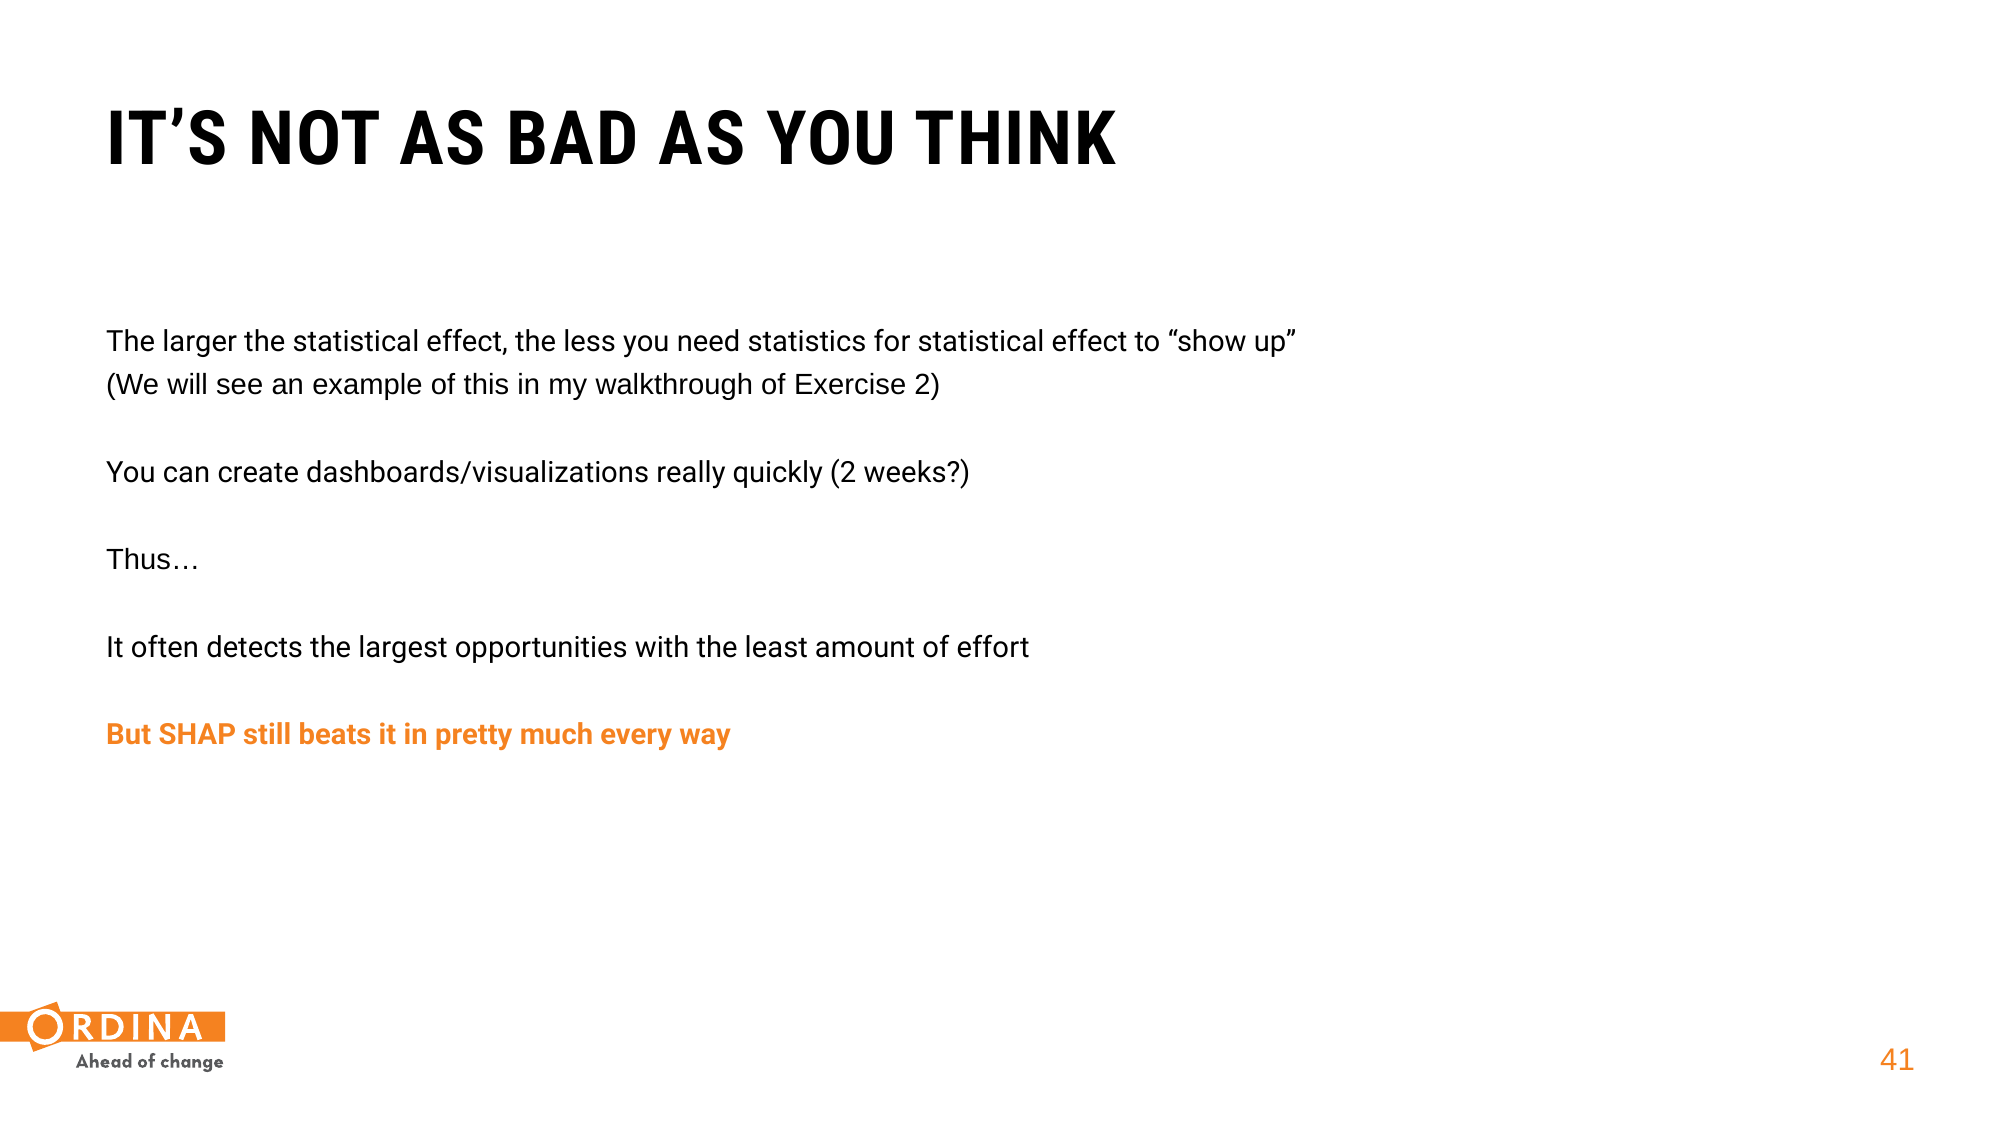

# It’s not as bad as you think

The larger the statistical effect, the less you need statistics for statistical effect to “show up”
(We will see an example of this in my walkthrough of Exercise 2)

You can create dashboards/visualizations really quickly (2 weeks?)

Thus…

It often detects the largest opportunities with the least amount of effort

But SHAP still beats it in pretty much every way
 41